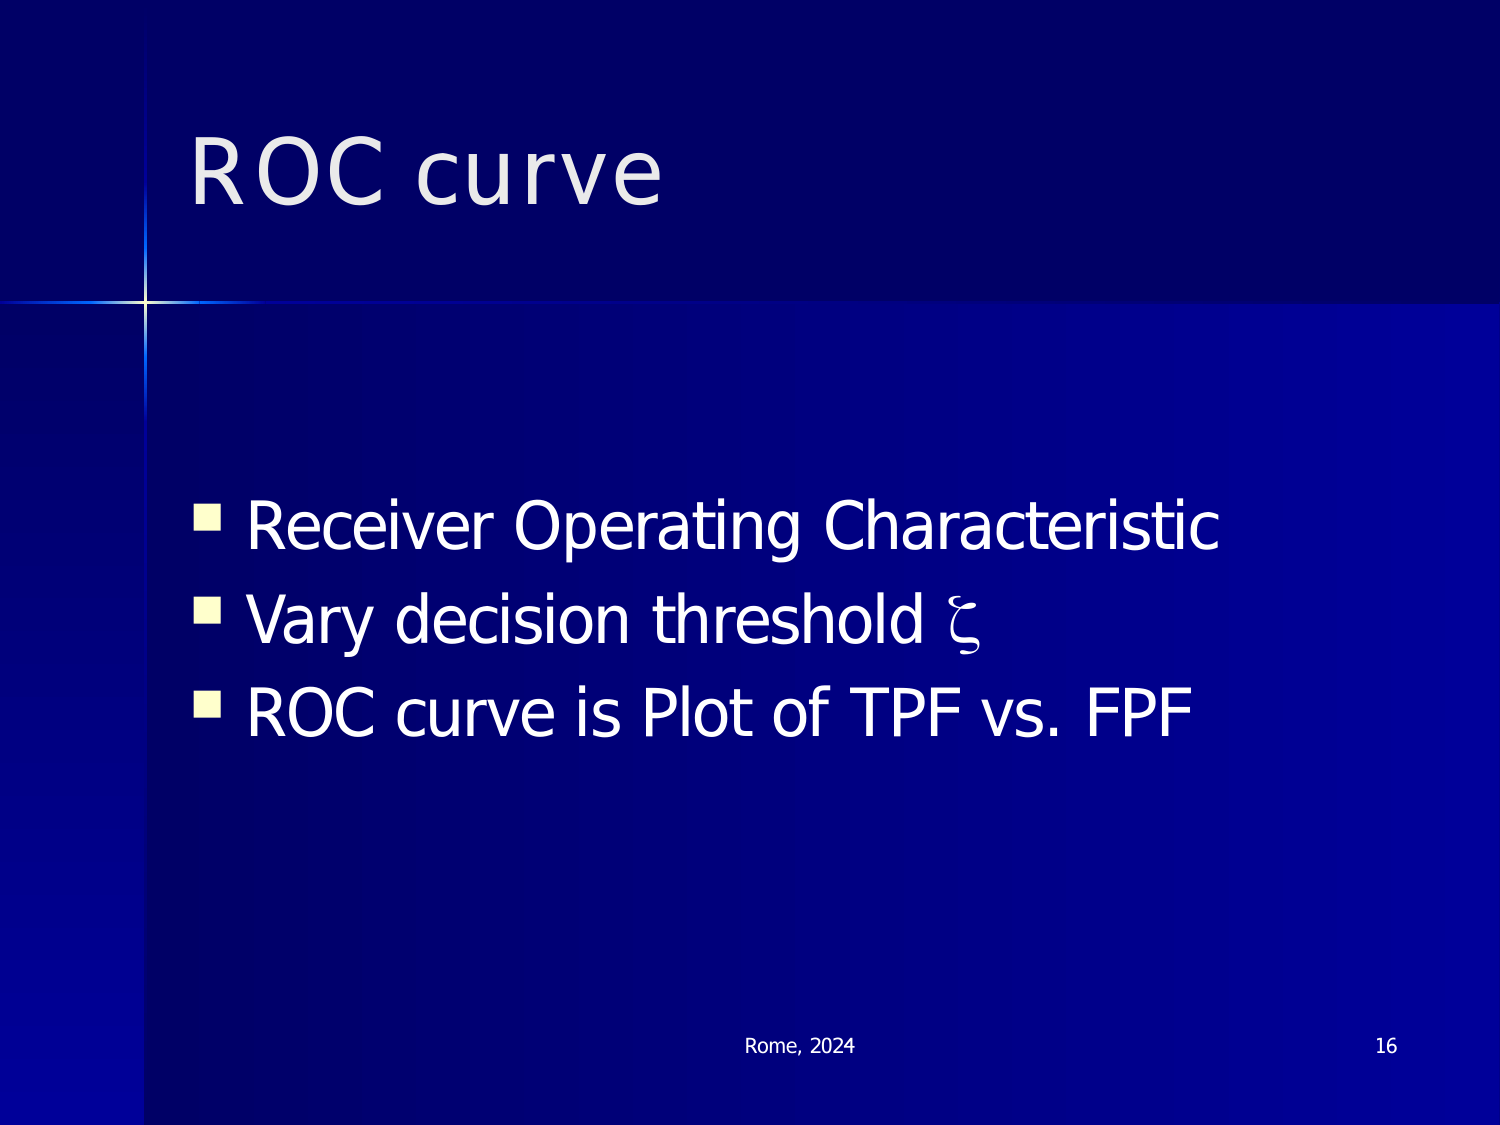

# ROC curve
Receiver Operating Characteristic
Vary decision threshold ζ
ROC curve is Plot of TPF vs. FPF

Rome, 2024
16